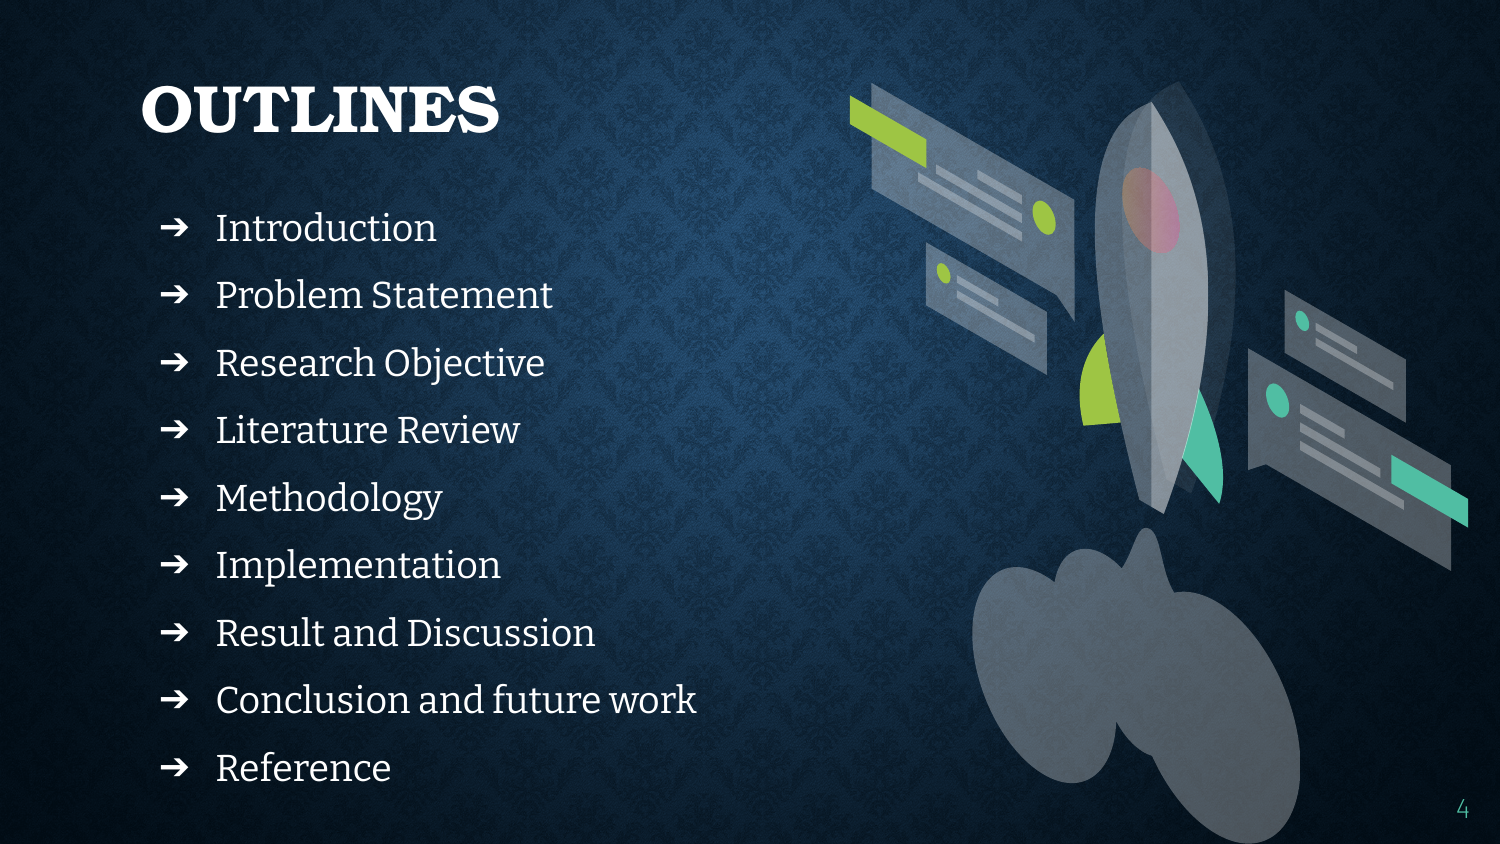

# OUTLINES
Introduction
Problem Statement
Research Objective
Literature Review
Methodology
Implementation
Result and Discussion
Conclusion and future work
Reference
4